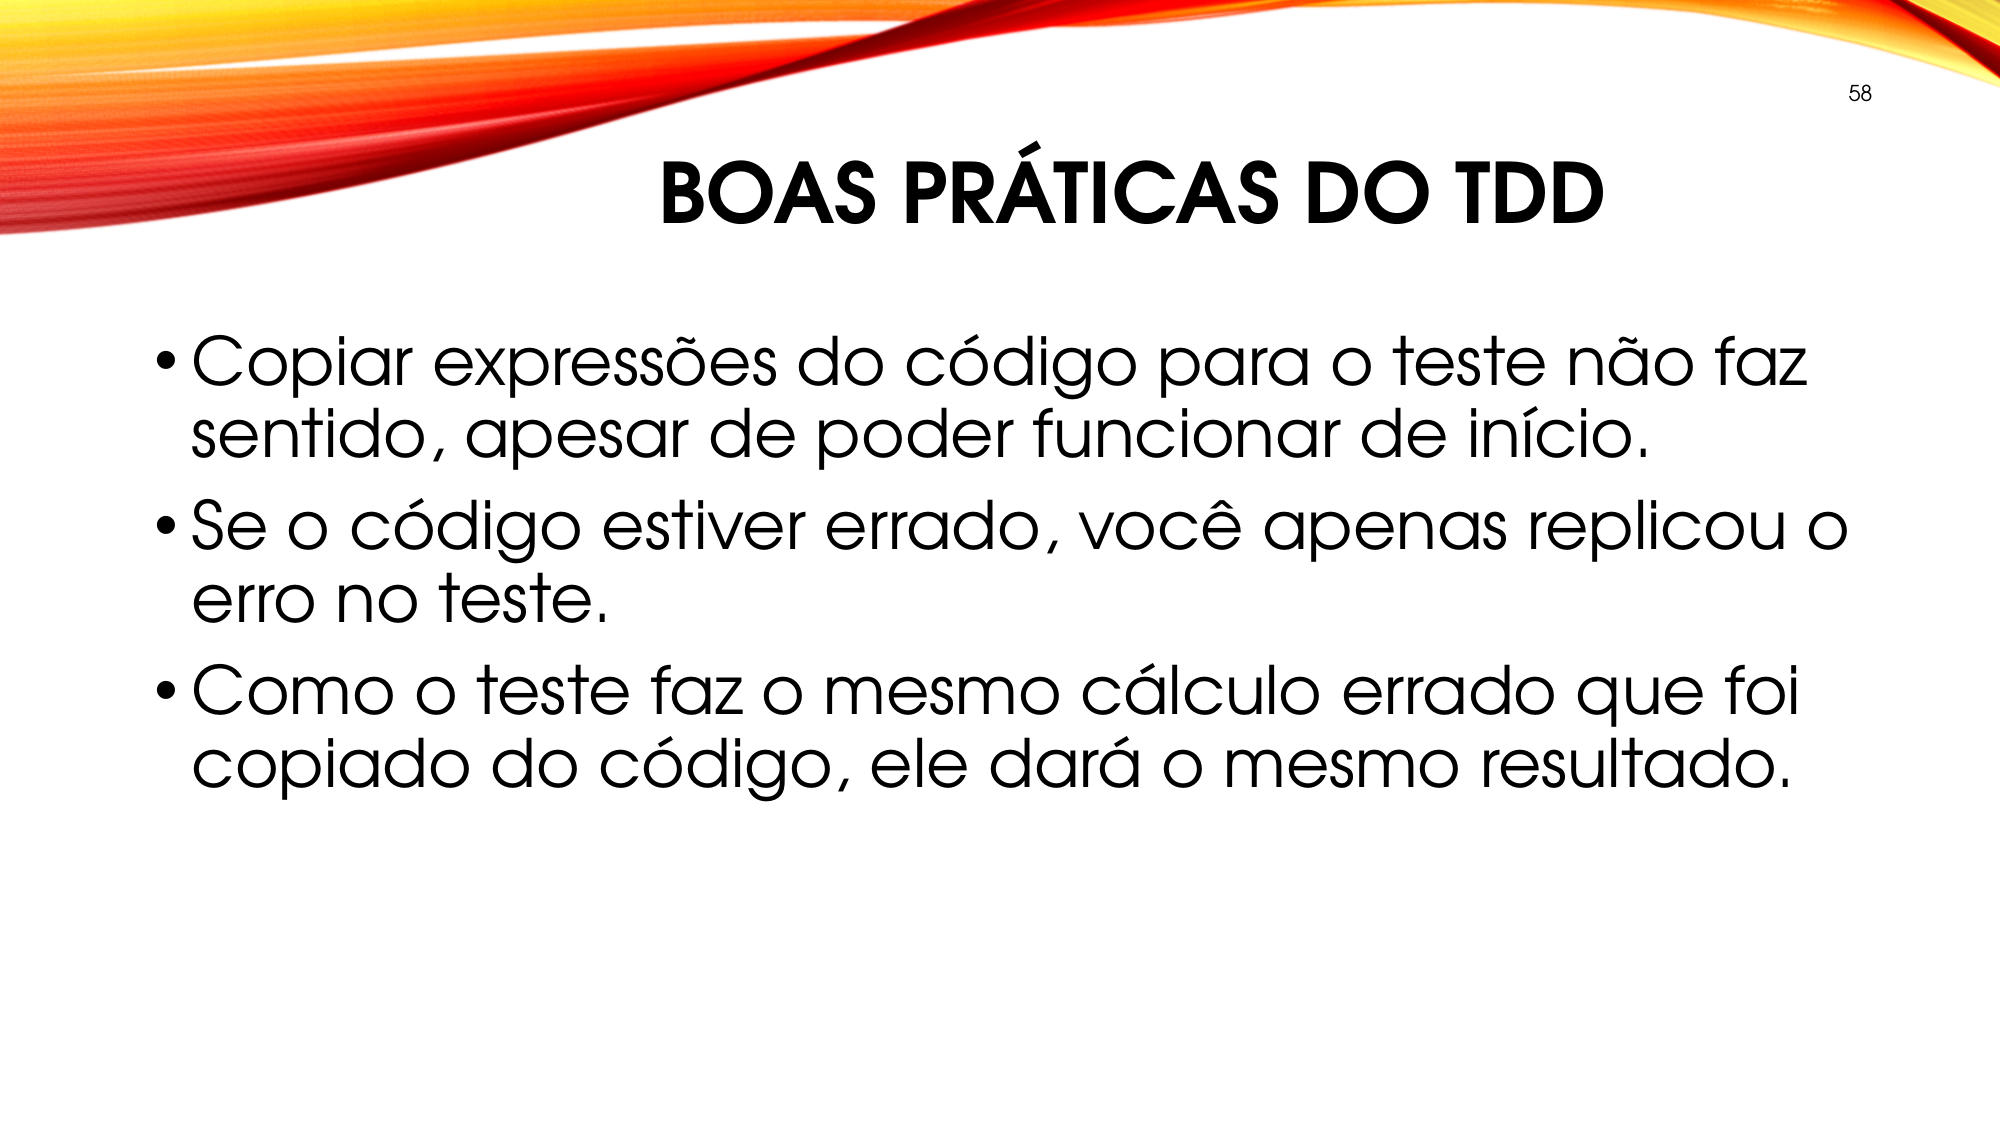

58
# Boas práticas do tdd
Copiar expressões do código para o teste não faz sentido, apesar de poder funcionar de início.
Se o código estiver errado, você apenas replicou o erro no teste.
Como o teste faz o mesmo cálculo errado que foi copiado do código, ele dará o mesmo resultado.